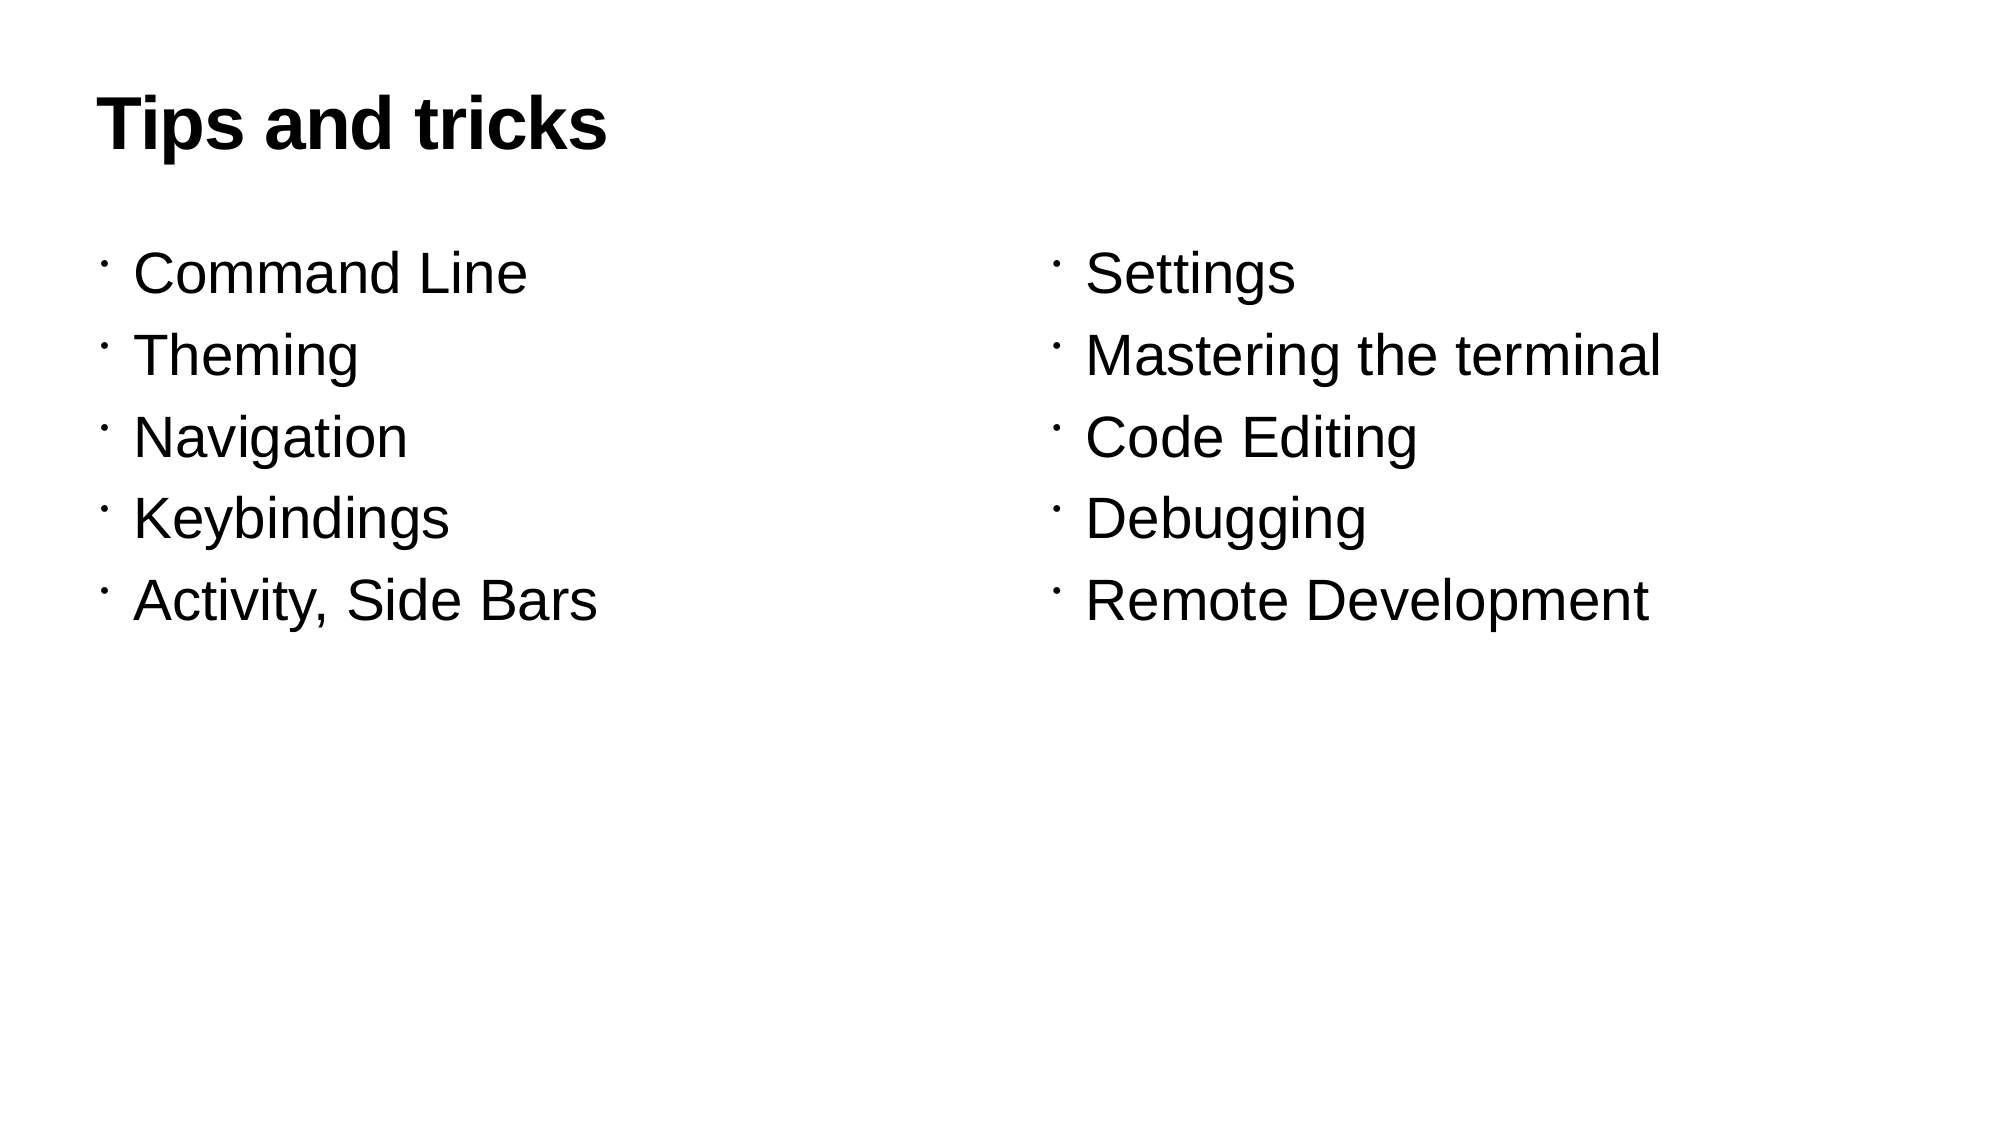

# Tips and tricks
Command Line
Theming
Navigation
Keybindings
Activity, Side Bars
Settings
Mastering the terminal
Code Editing
Debugging
Remote Development